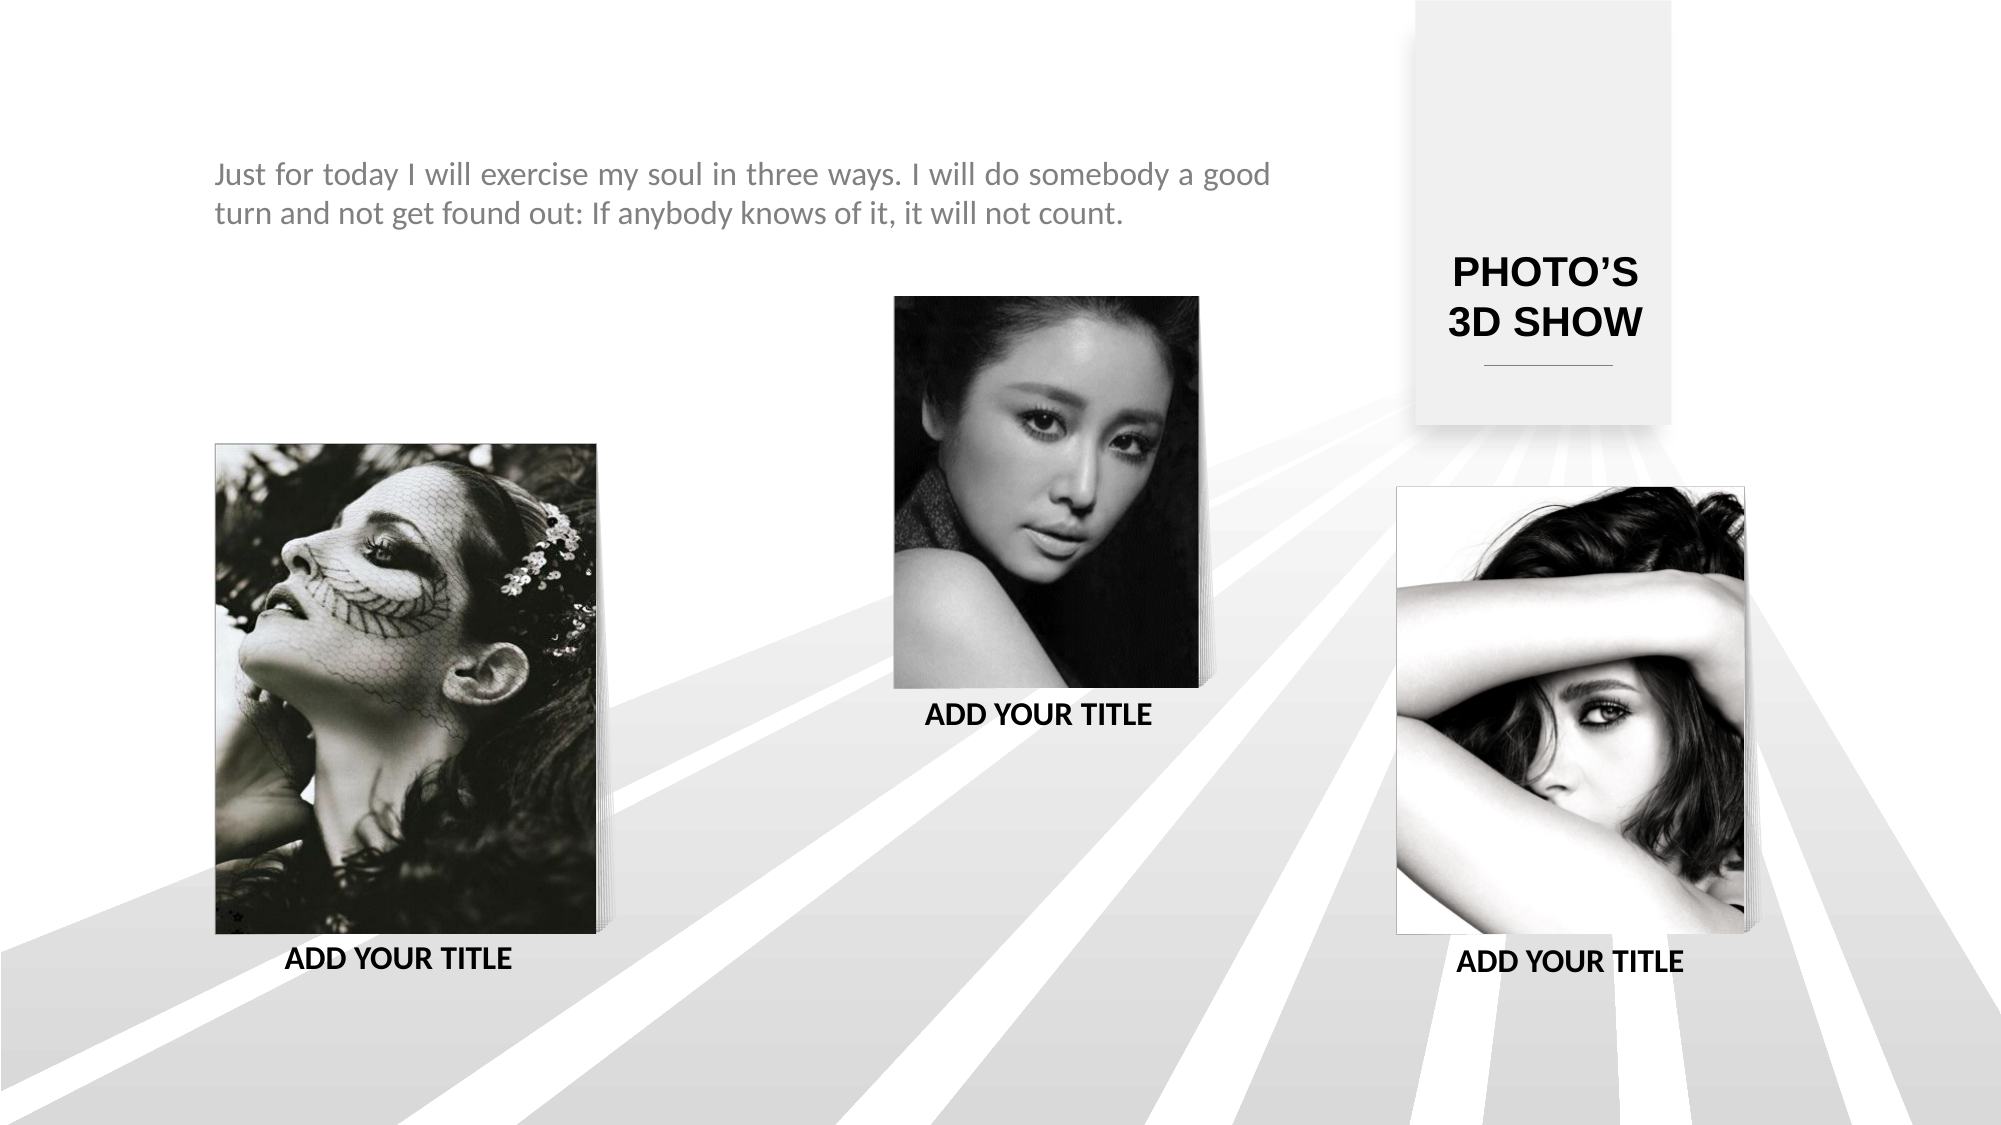

Just for today I will exercise my soul in three ways. I will do somebody a good turn and not get found out: If anybody knows of it, it will not count.
PHOTO’S
3D SHOW

ADD YOUR TITLE
ADD YOUR TITLE
ADD YOUR TITLE